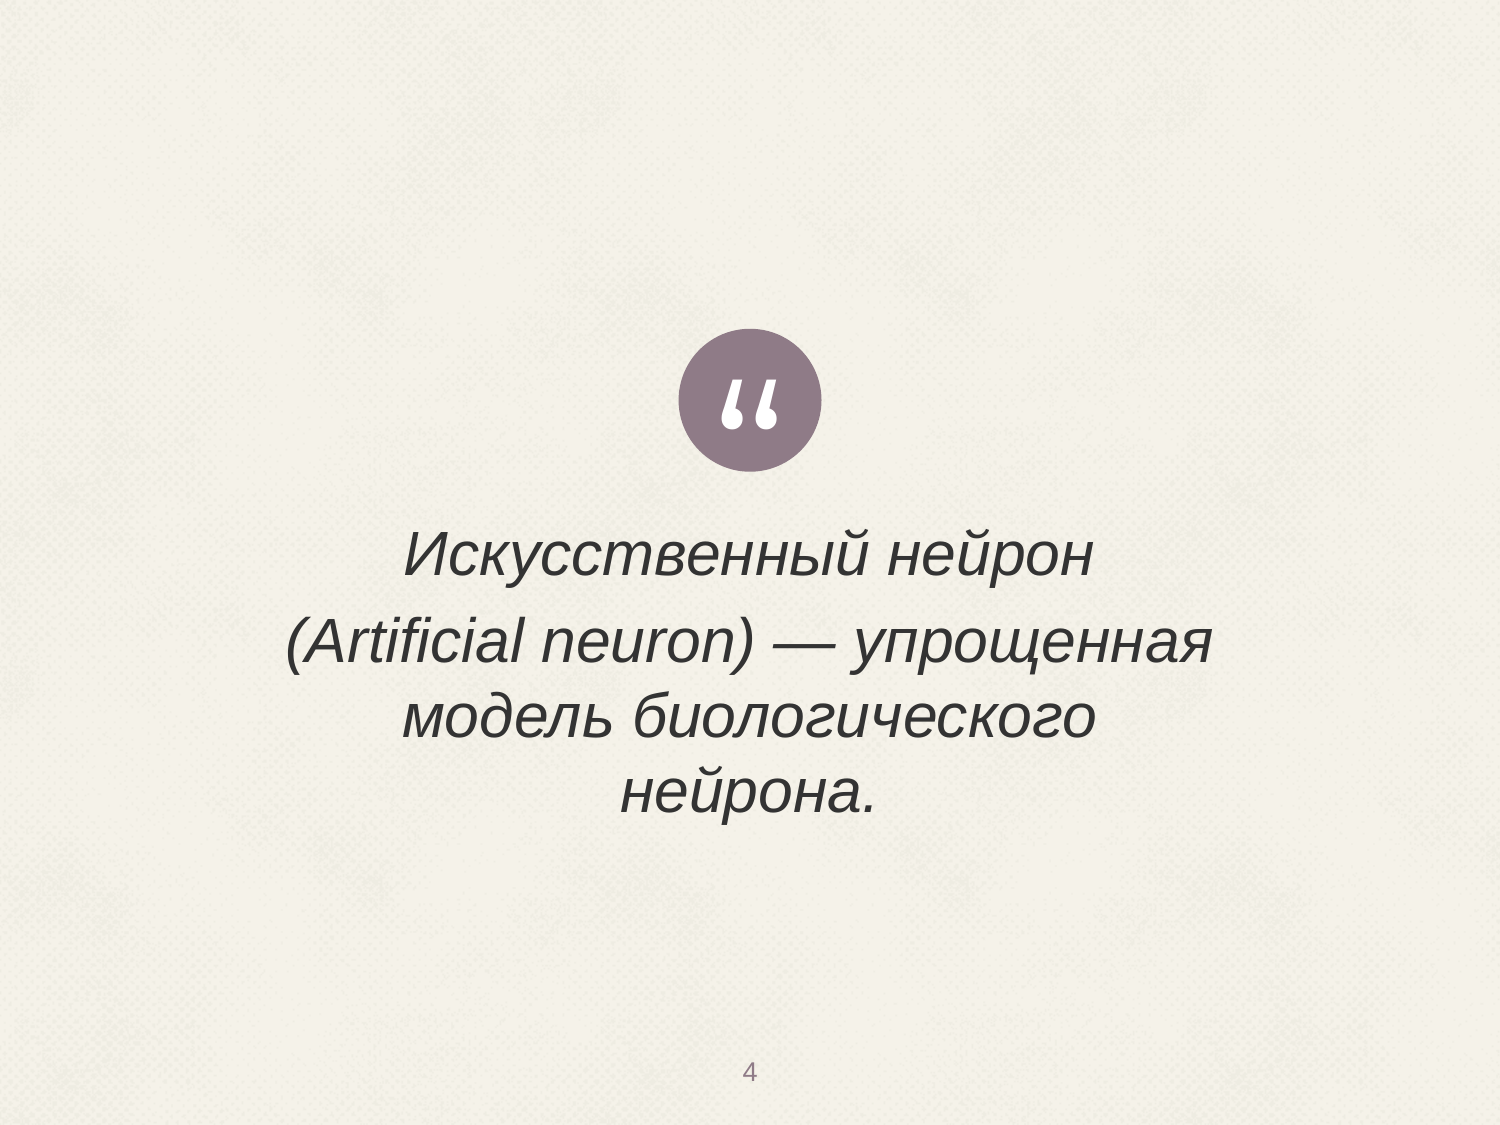

Искусственный нейрон
(Artificial neuron) — упрощенная модель биологического нейрона.

4